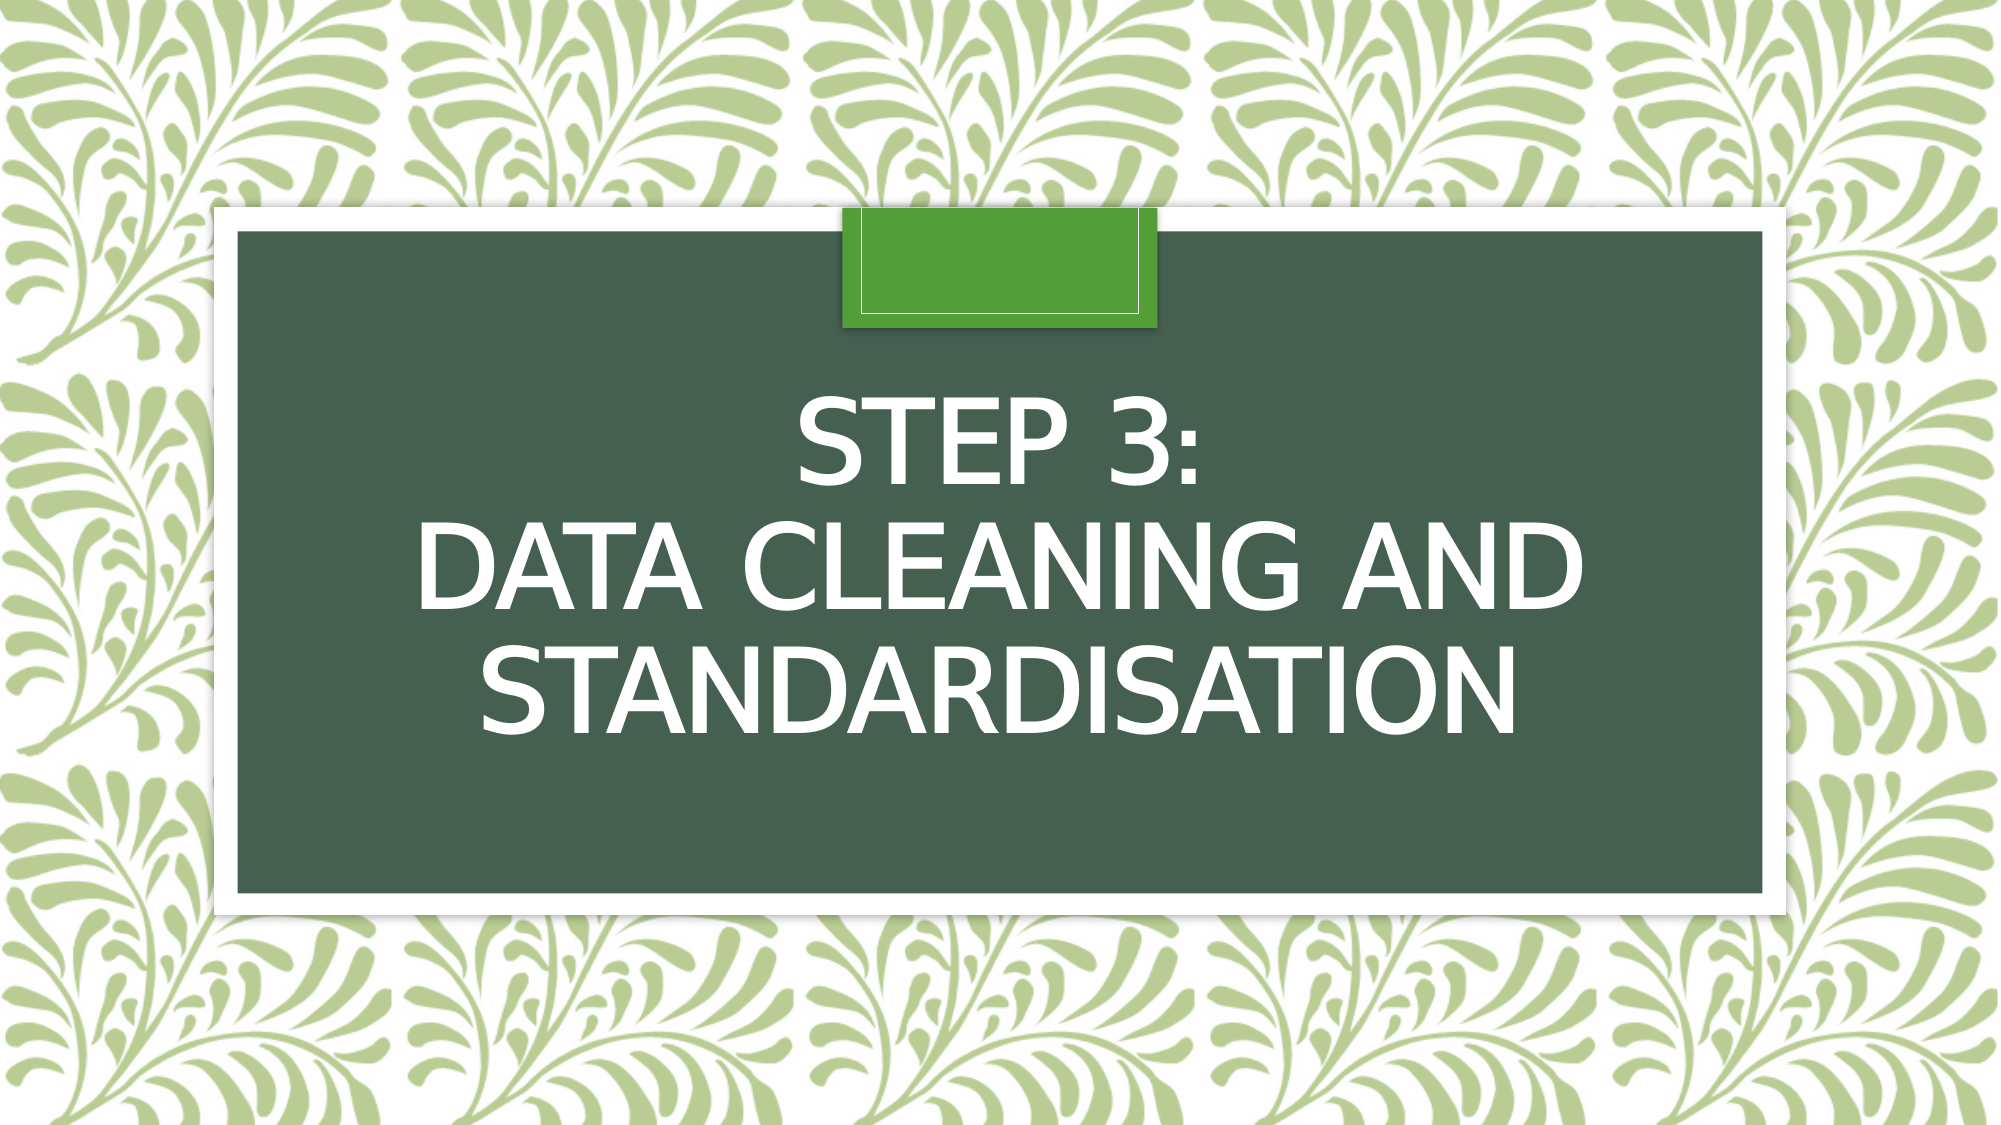

# Step 3: data cleaning and standardisation